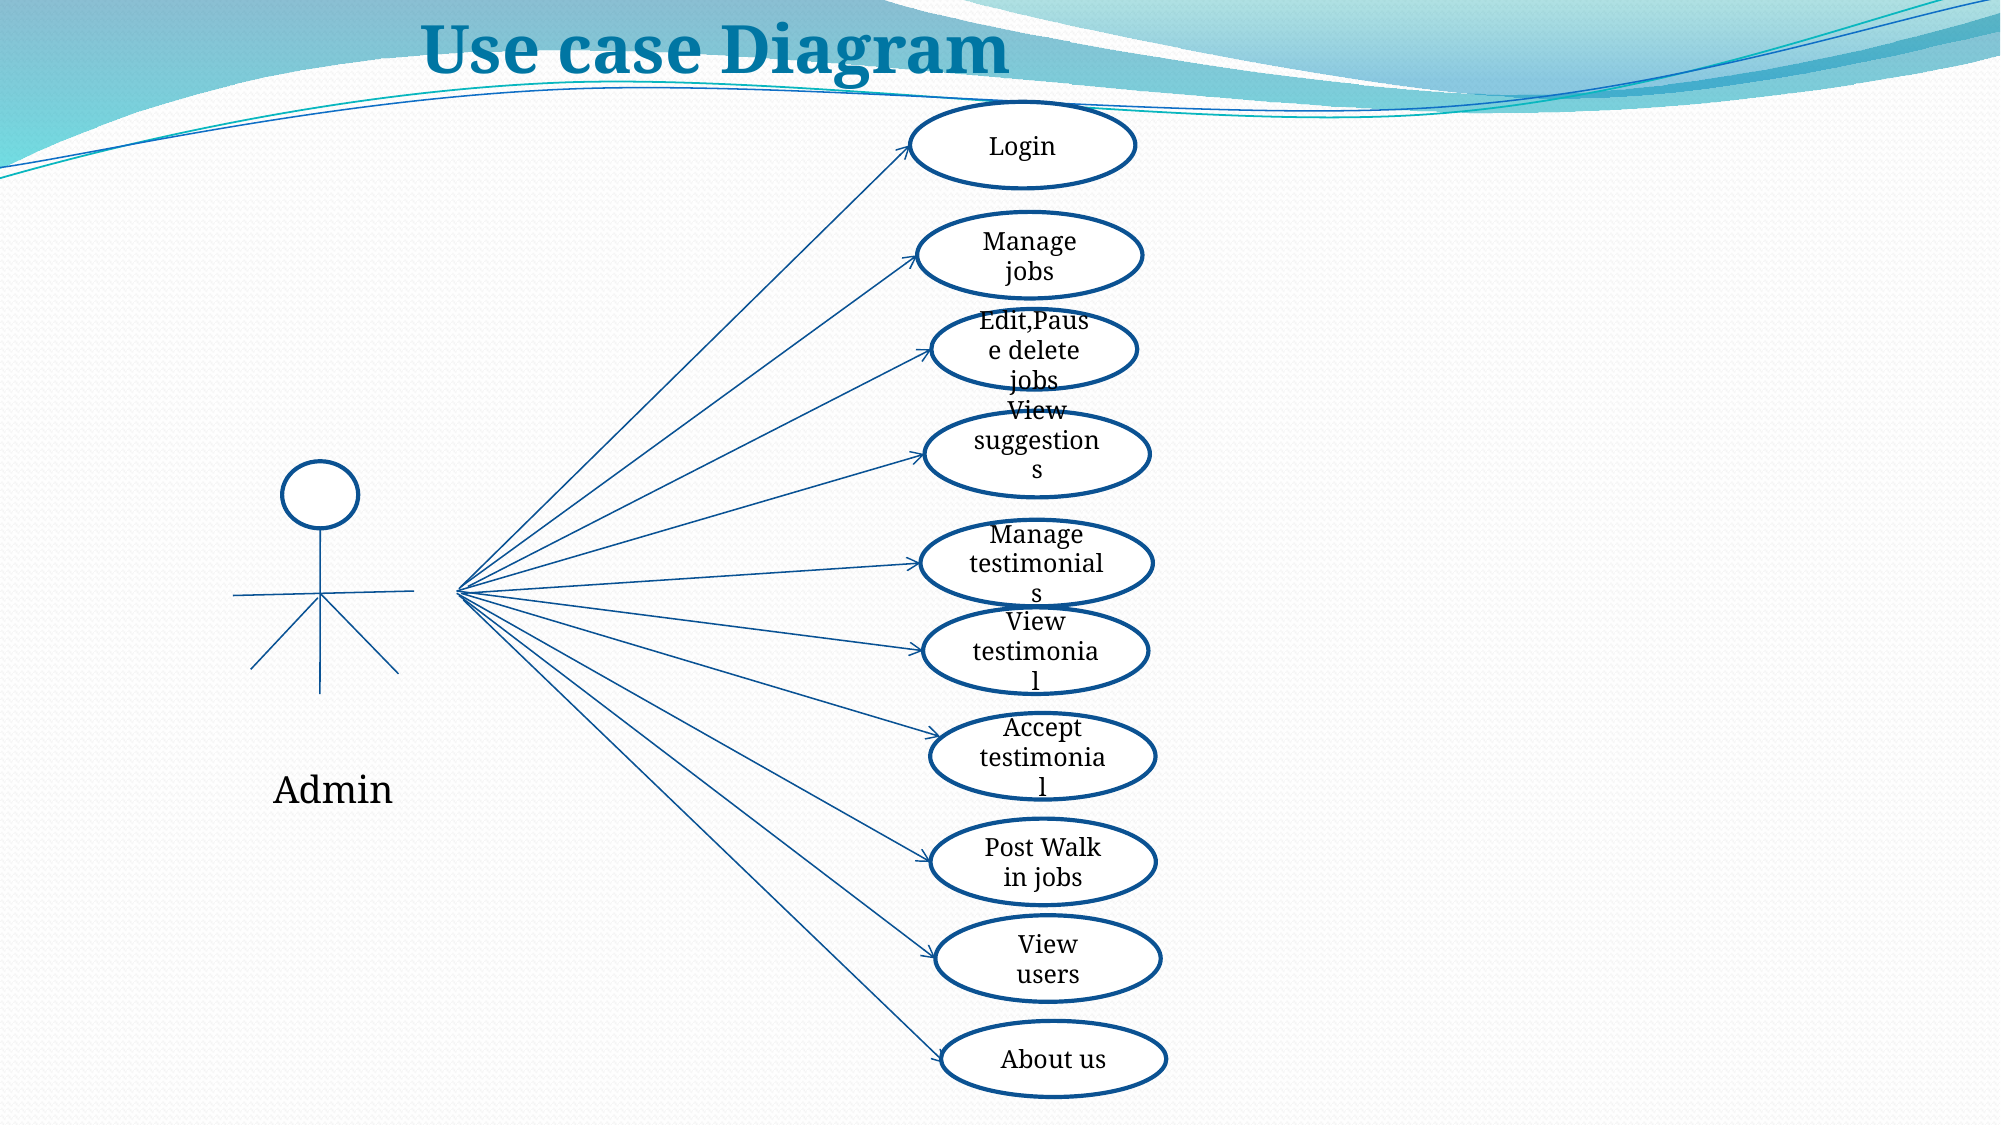

Use case Diagram
Login
Manage jobs

Edit,Pause delete jobs

View suggestions

Manage testimonials
View testimonial
Accept testimonial
Admin
Post Walk in jobs
View users
About us